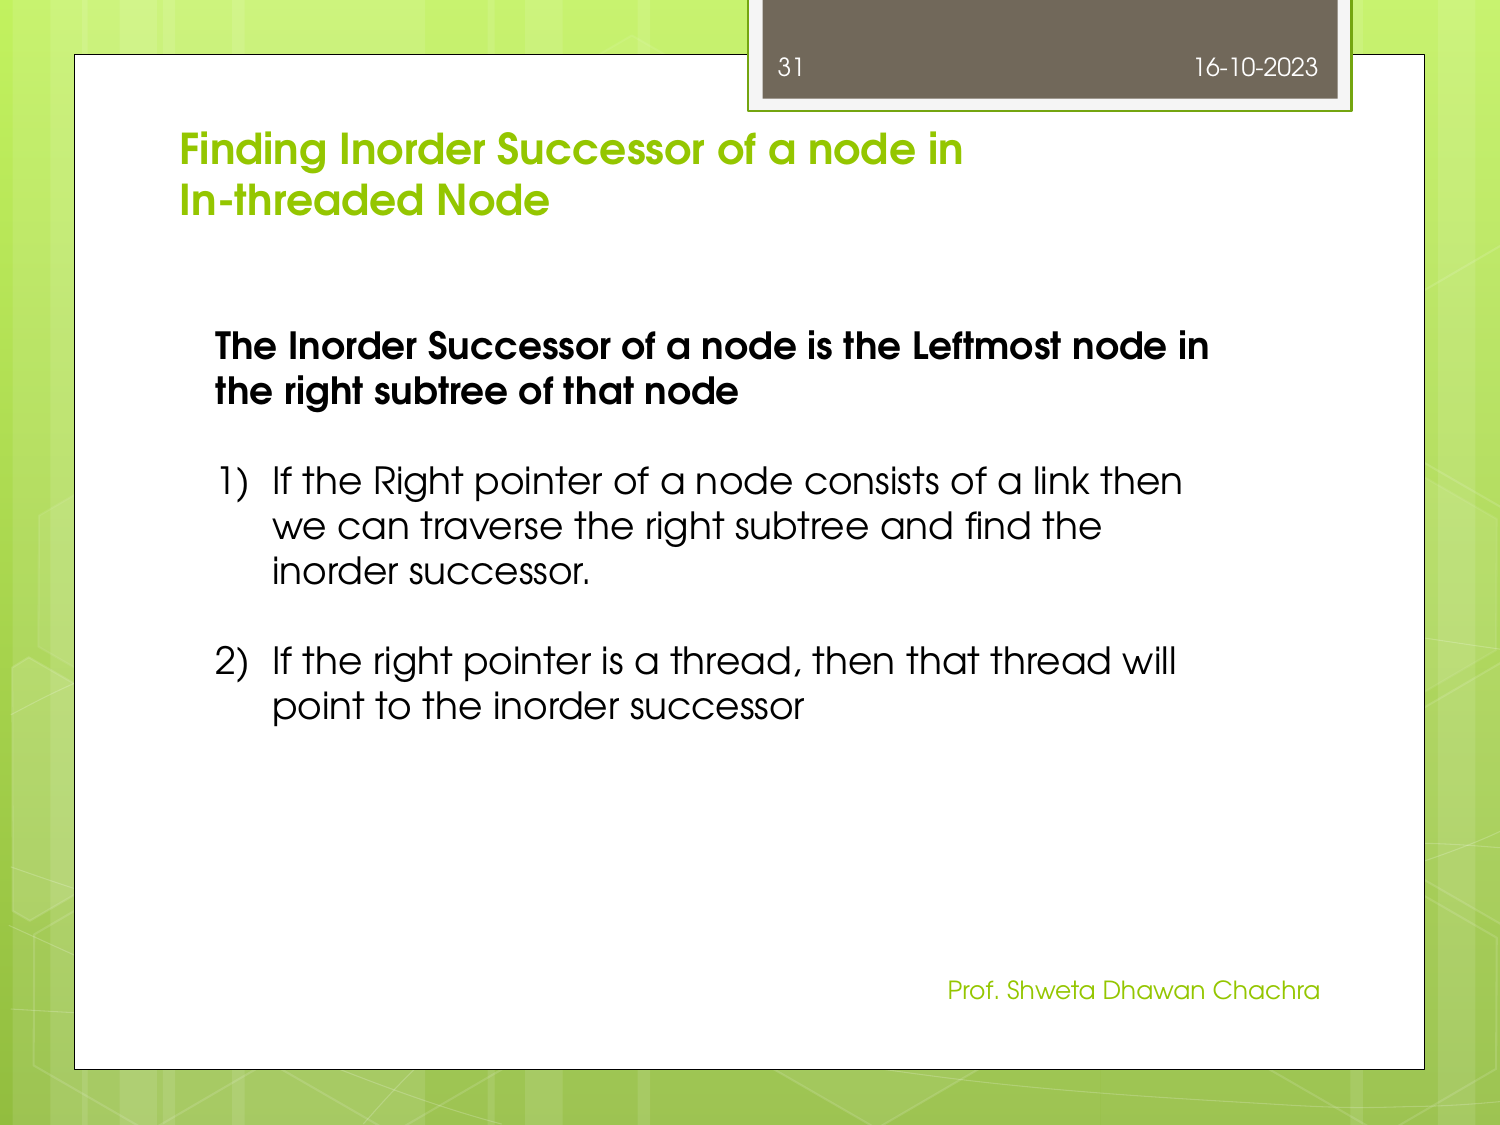

31
16-10-2023
# Finding Inorder Successor of a node in In-threaded Node
The Inorder Successor of a node is the Leftmost node in the right subtree of that node

If the Right pointer of a node consists of a link then we can traverse the right subtree and find the inorder successor.

If the right pointer is a thread, then that thread will point to the inorder successor

Prof. Shweta Dhawan Chachra